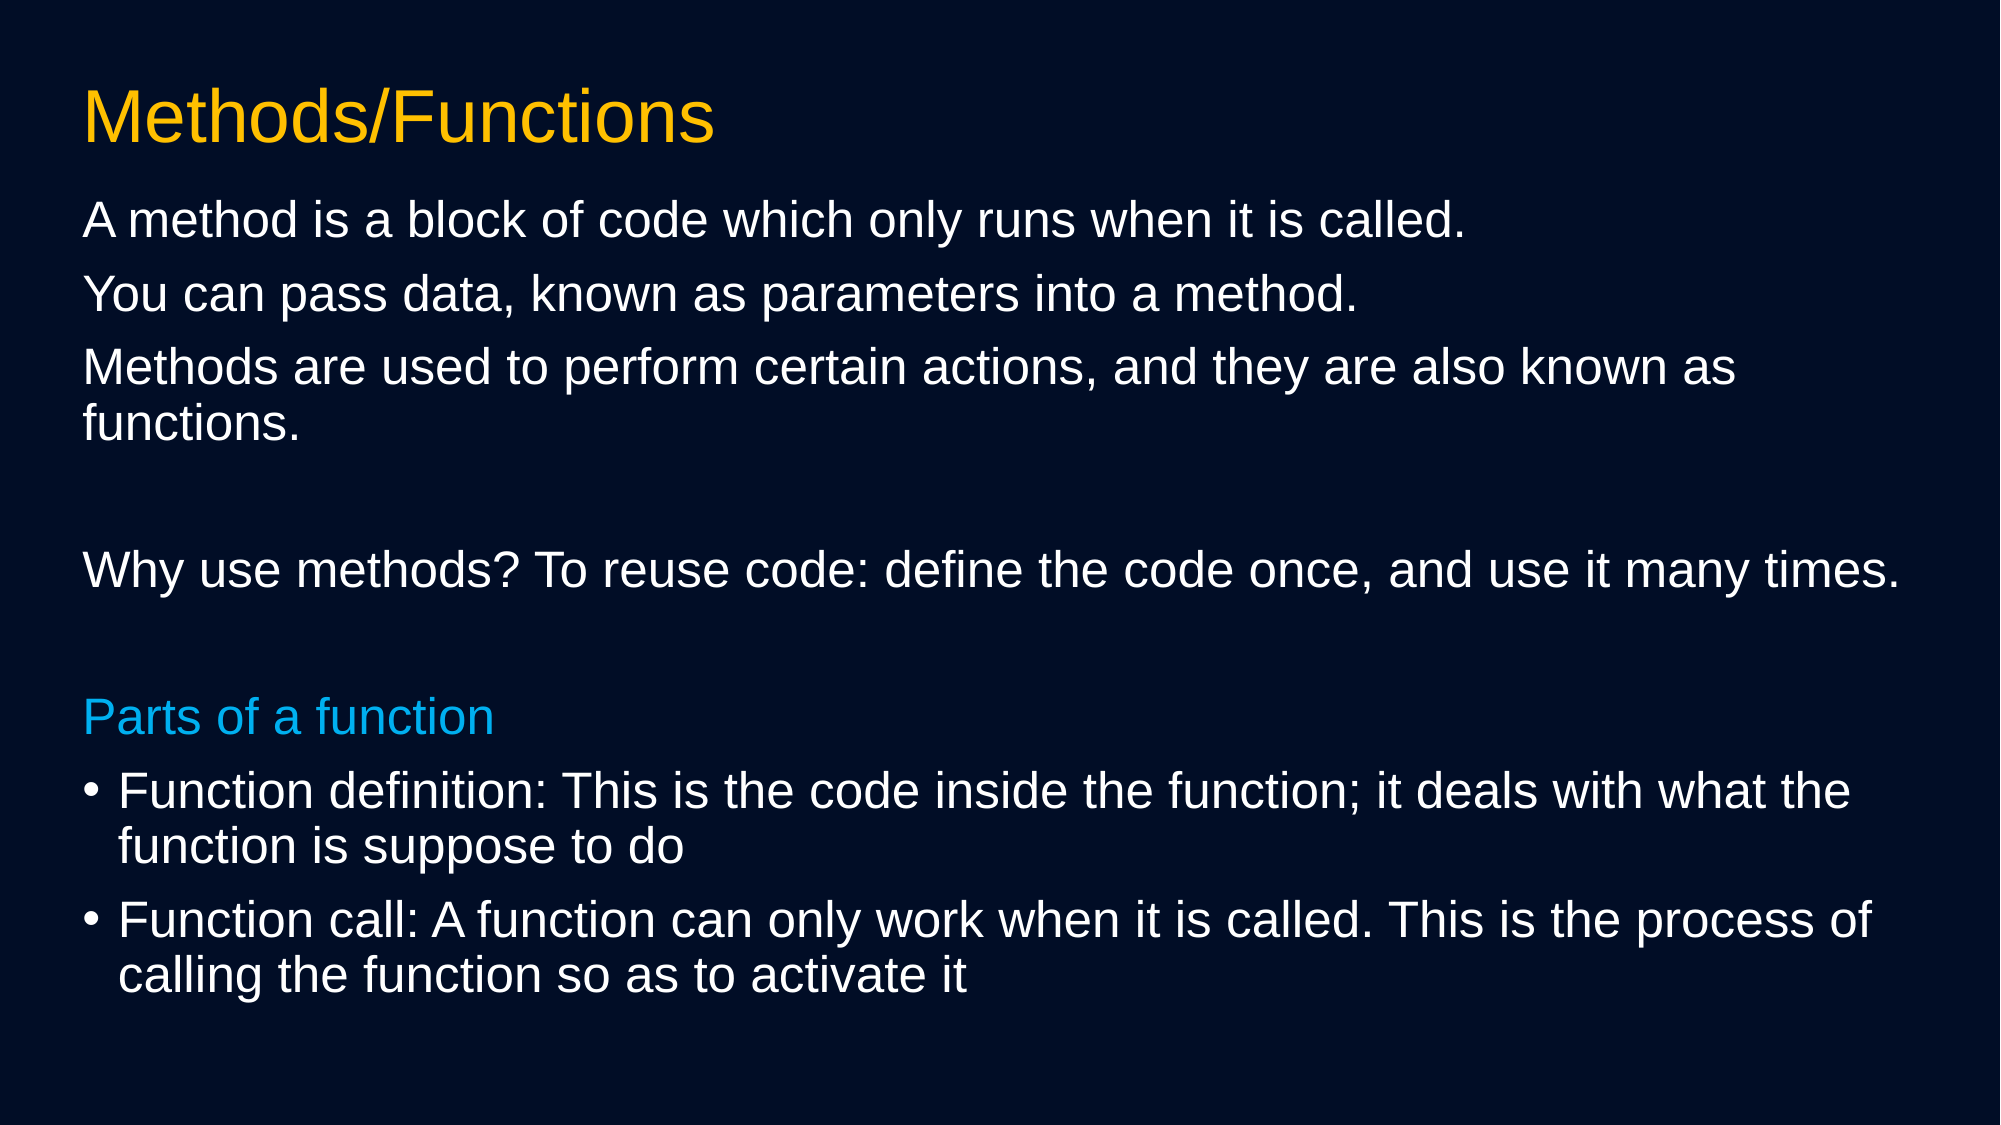

# Methods/Functions
A method is a block of code which only runs when it is called.
You can pass data, known as parameters into a method.
Methods are used to perform certain actions, and they are also known as functions.

Why use methods? To reuse code: define the code once, and use it many times.

Parts of a function
Function definition: This is the code inside the function; it deals with what the function is suppose to do
Function call: A function can only work when it is called. This is the process of calling the function so as to activate it